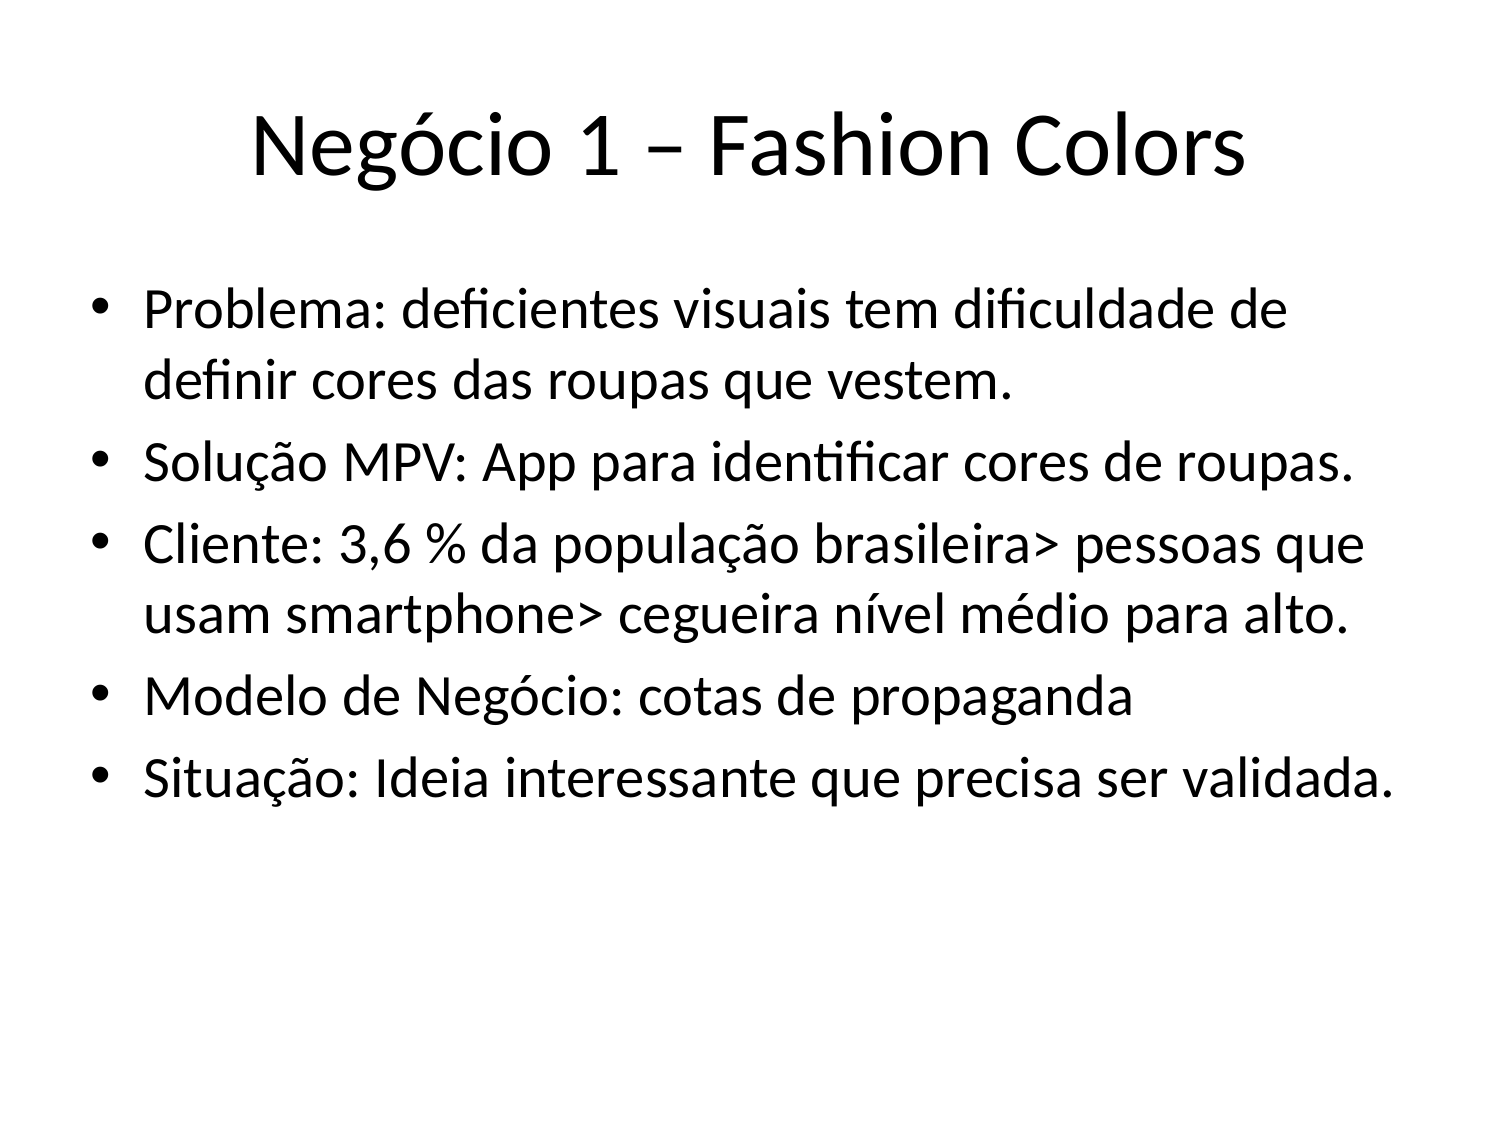

# Negócio 1 – Fashion Colors
Problema: deficientes visuais tem dificuldade de definir cores das roupas que vestem.
Solução MPV: App para identificar cores de roupas.
Cliente: 3,6 % da população brasileira> pessoas que usam smartphone> cegueira nível médio para alto.
Modelo de Negócio: cotas de propaganda
Situação: Ideia interessante que precisa ser validada.